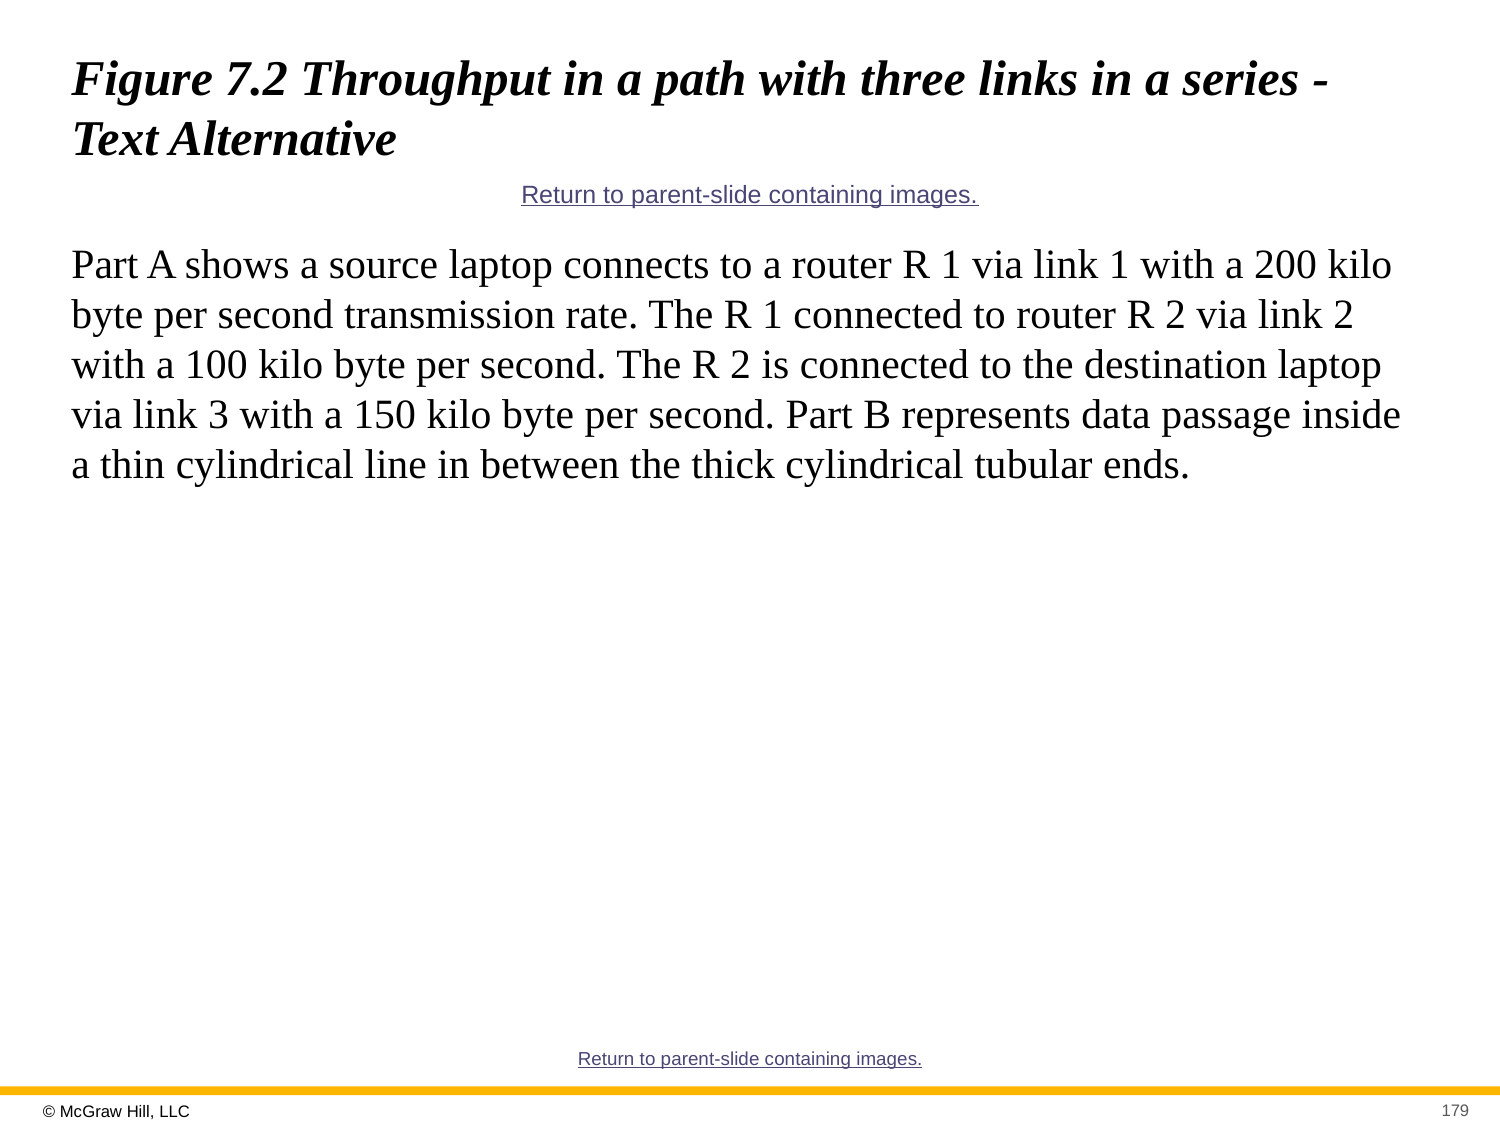

# Figure 7.2 Throughput in a path with three links in a series - Text Alternative
Return to parent-slide containing images.
Part A shows a source laptop connects to a router R 1 via link 1 with a 200 kilo byte per second transmission rate. The R 1 connected to router R 2 via link 2 with a 100 kilo byte per second. The R 2 is connected to the destination laptop via link 3 with a 150 kilo byte per second. Part B represents data passage inside a thin cylindrical line in between the thick cylindrical tubular ends.
Return to parent-slide containing images.
179